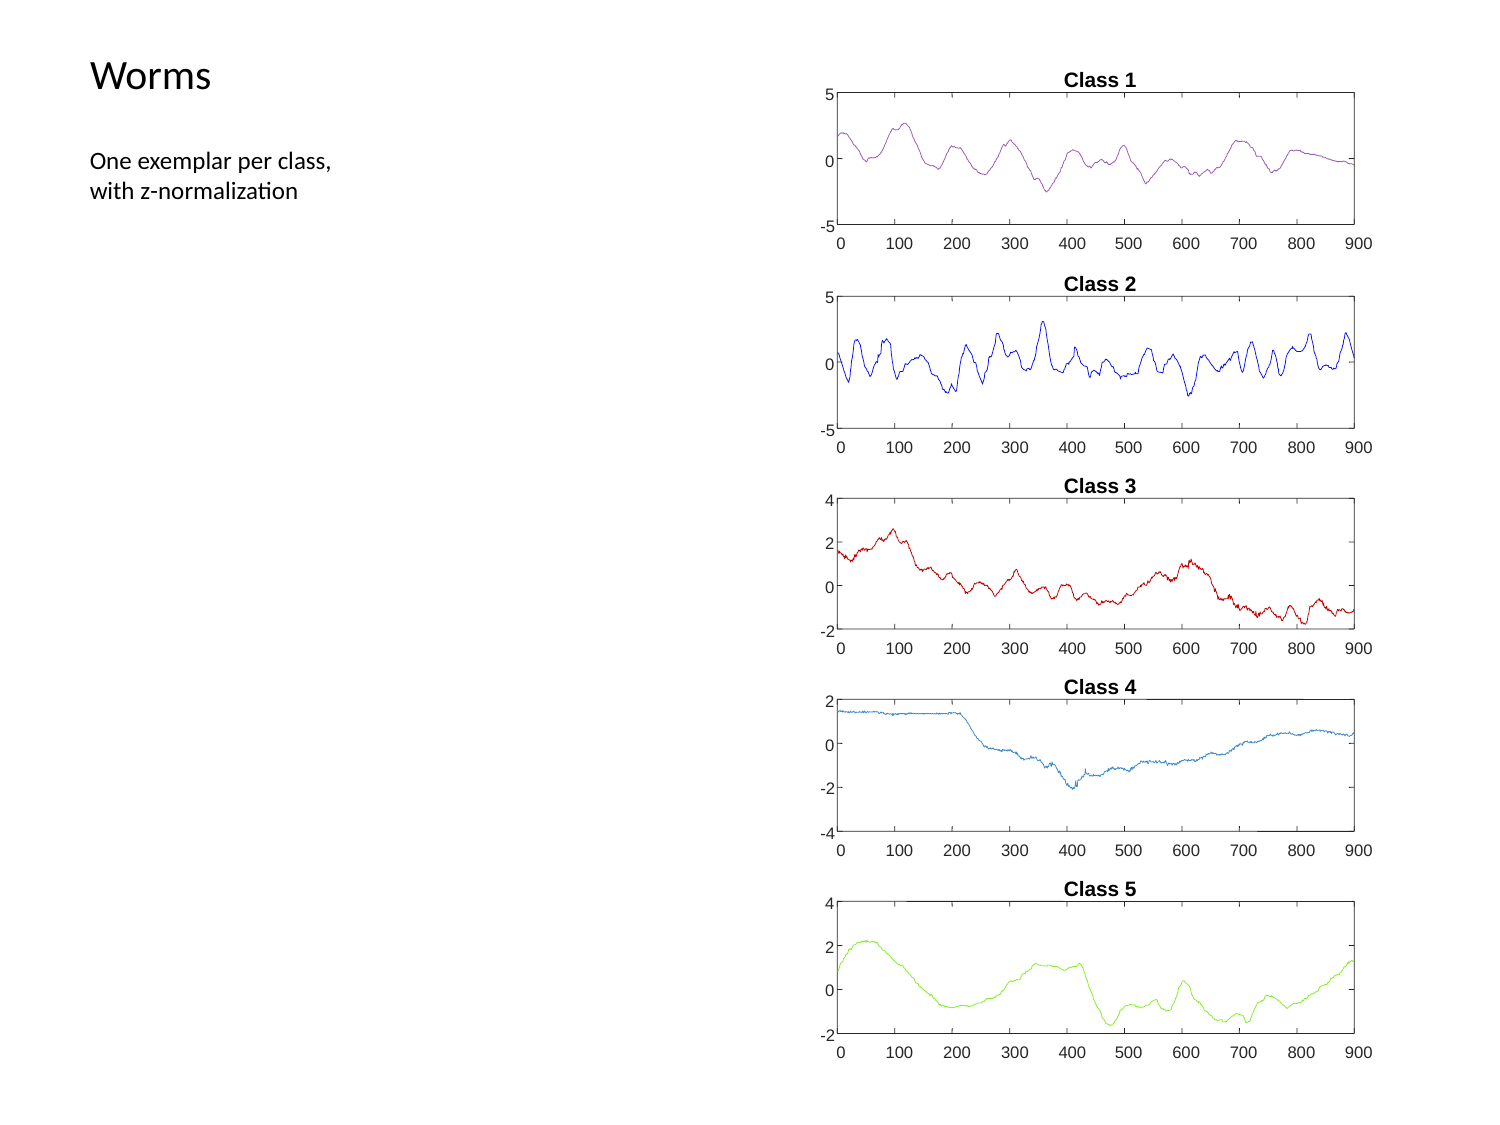

# Worms
Class 1
5

0

-5

0
100
200
300
400
500
600
700
800
900
Class 2
5

0

-5

0
100
200
300
400
500
600
700
800
900
Class 3
4

2

0

-2

0
100
200
300
400
500
600
700
800
900
Class 4
2

0

-2

-4

0
100
200
300
400
500
600
700
800
900
Class 5
4

2

0

-2

0
100
200
300
400
500
600
700
800
900
One exemplar per class, with z-normalization